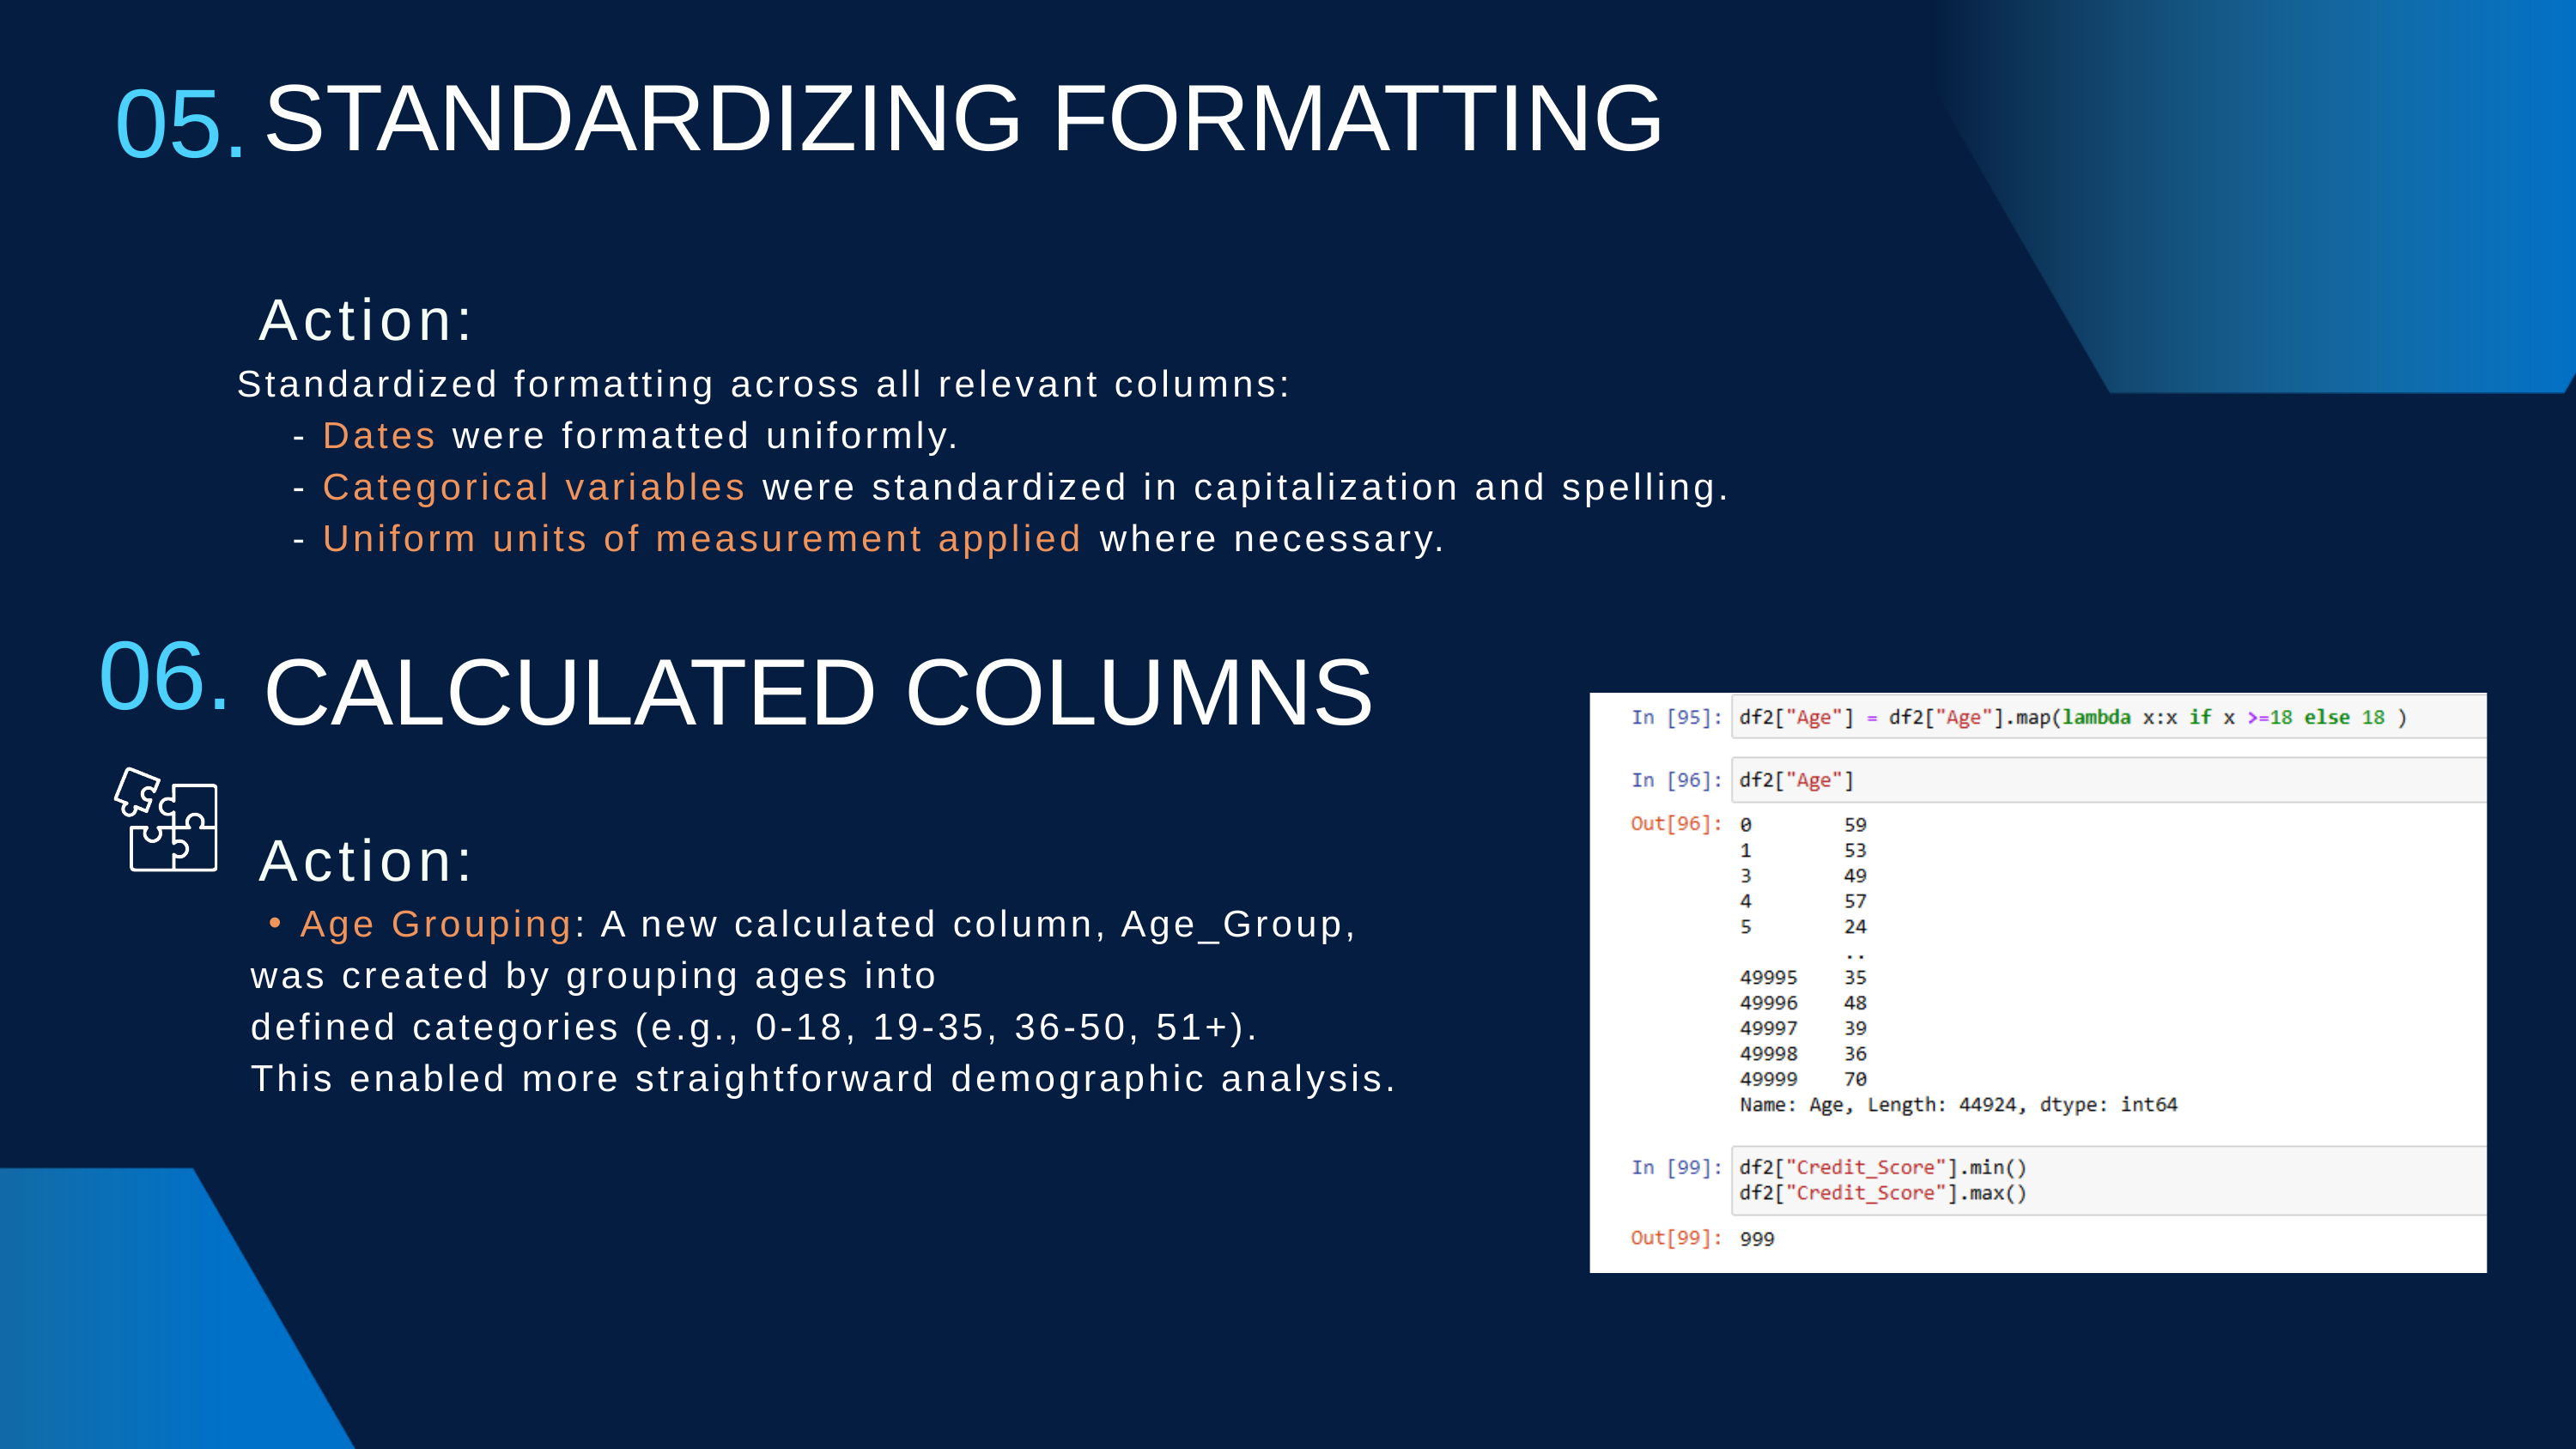

05.
 STANDARDIZING FORMATTING
 Action:
Standardized formatting across all relevant columns:
    - Dates were formatted uniformly.
    - Categorical variables were standardized in capitalization and spelling.
    - Uniform units of measurement applied where necessary.

06.
 CALCULATED COLUMNS

 Action:
Age Grouping: A new calculated column, Age_Group,
 was created by grouping ages into
 defined categories (e.g., 0-18, 19-35, 36-50, 51+).
 This enabled more straightforward demographic analysis.